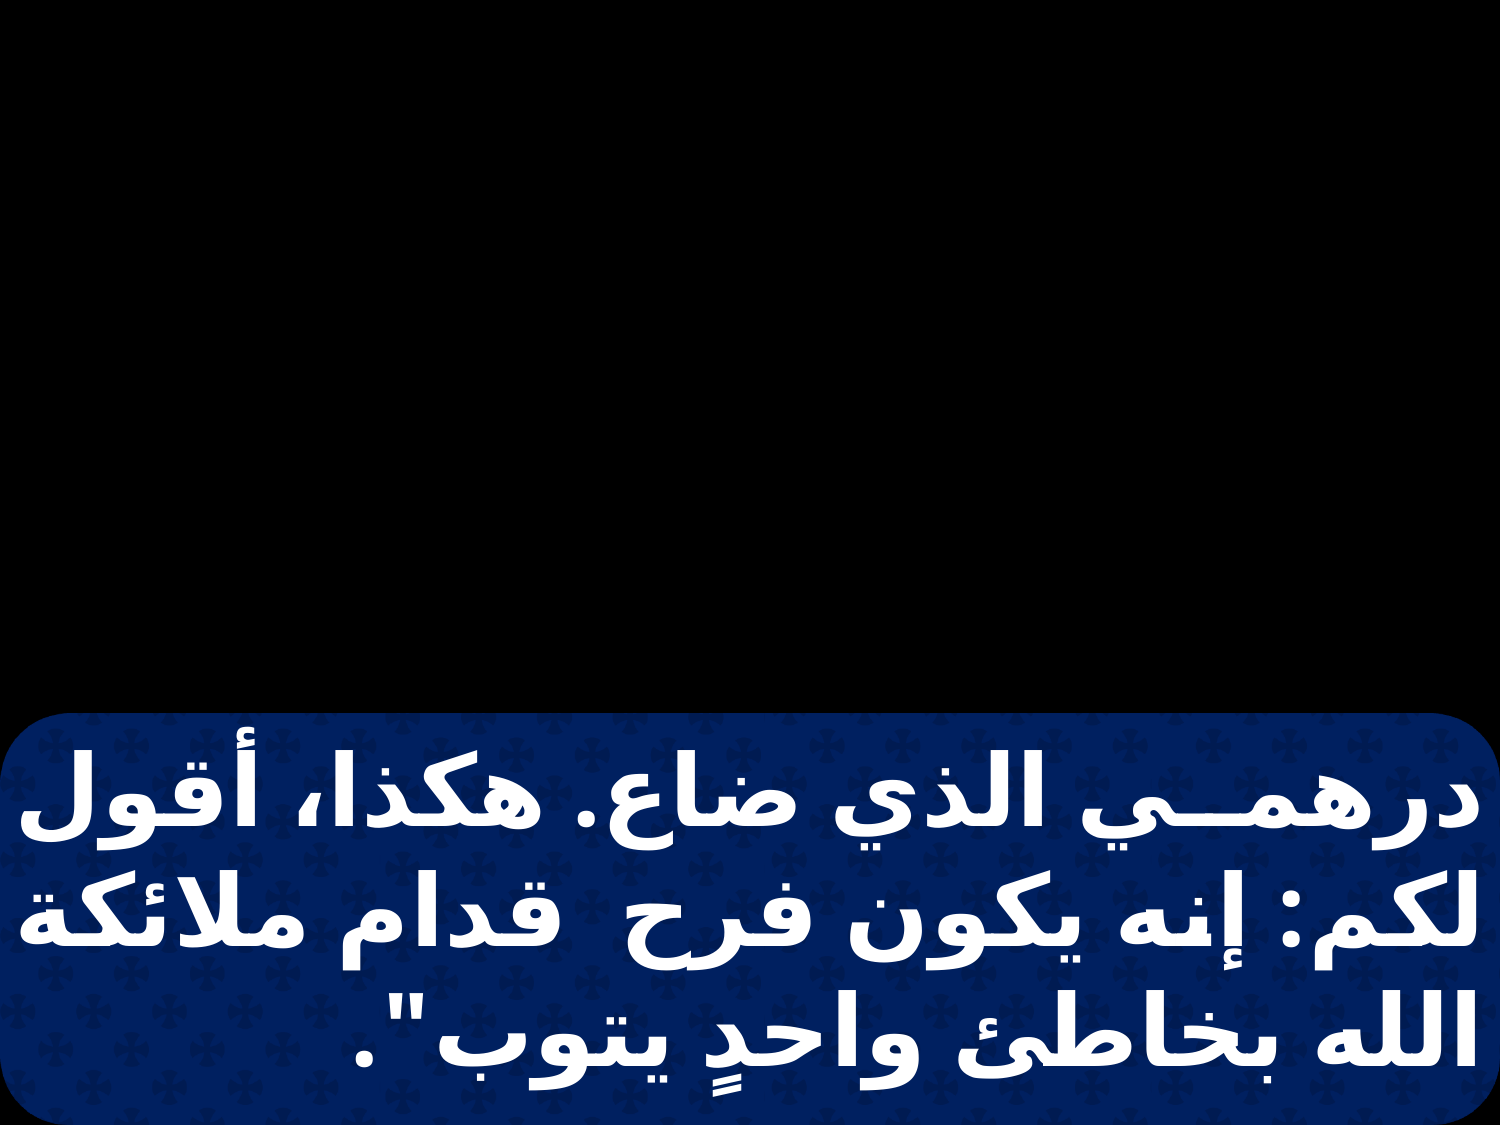

درهمي الذي ضاع. هكذا، أقول لكم: إنه يكون فرح  قدام ملائكة الله بخاطئ واحدٍ يتوب".